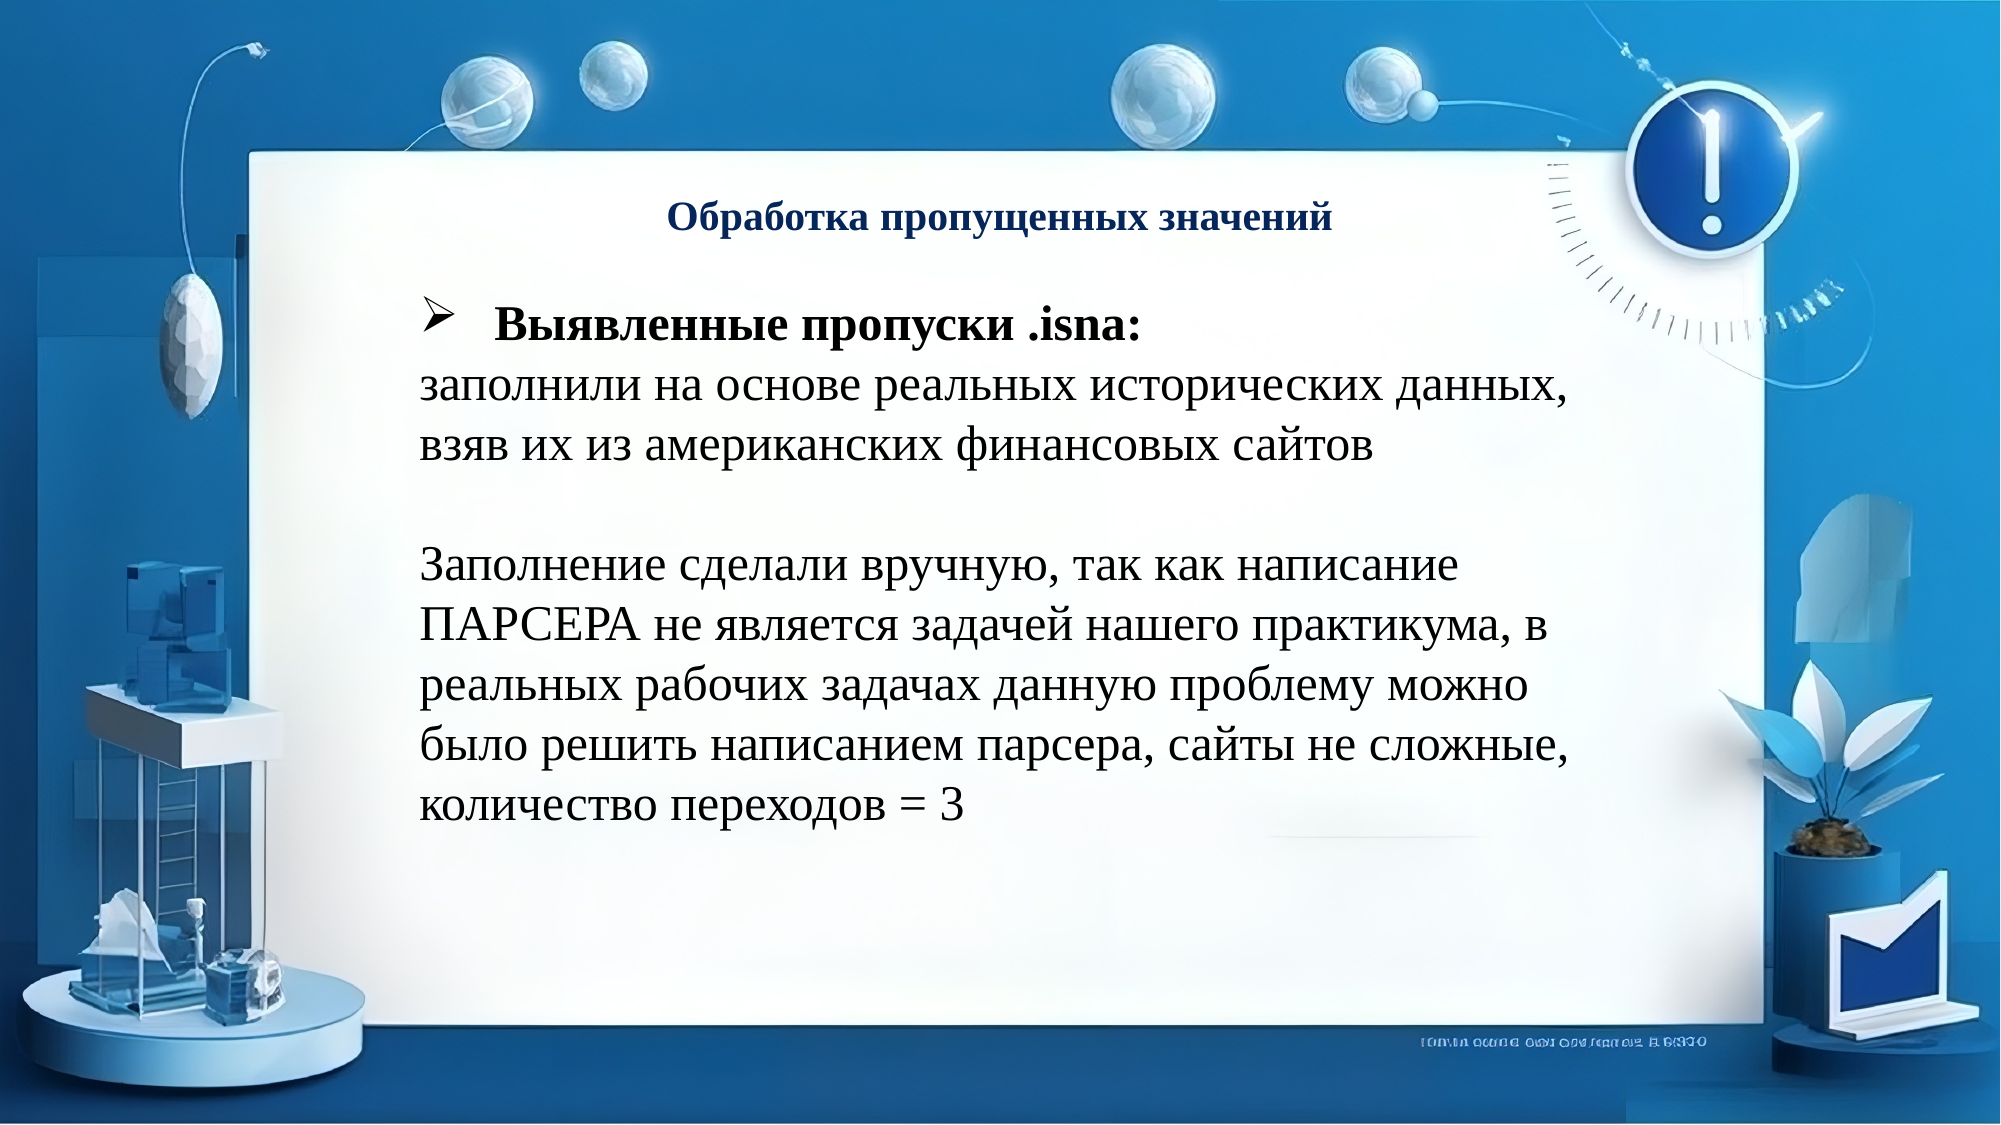

Обработка пропущенных значений
Выявленные пропуски .isna:
заполнили на основе реальных исторических данных, взяв их из американских финансовых сайтов

Заполнение сделали вручную, так как написание ПАРСЕРА не является задачей нашего практикума, в реальных рабочих задачах данную проблему можно было решить написанием парсера, сайты не сложные, количество переходов = 3